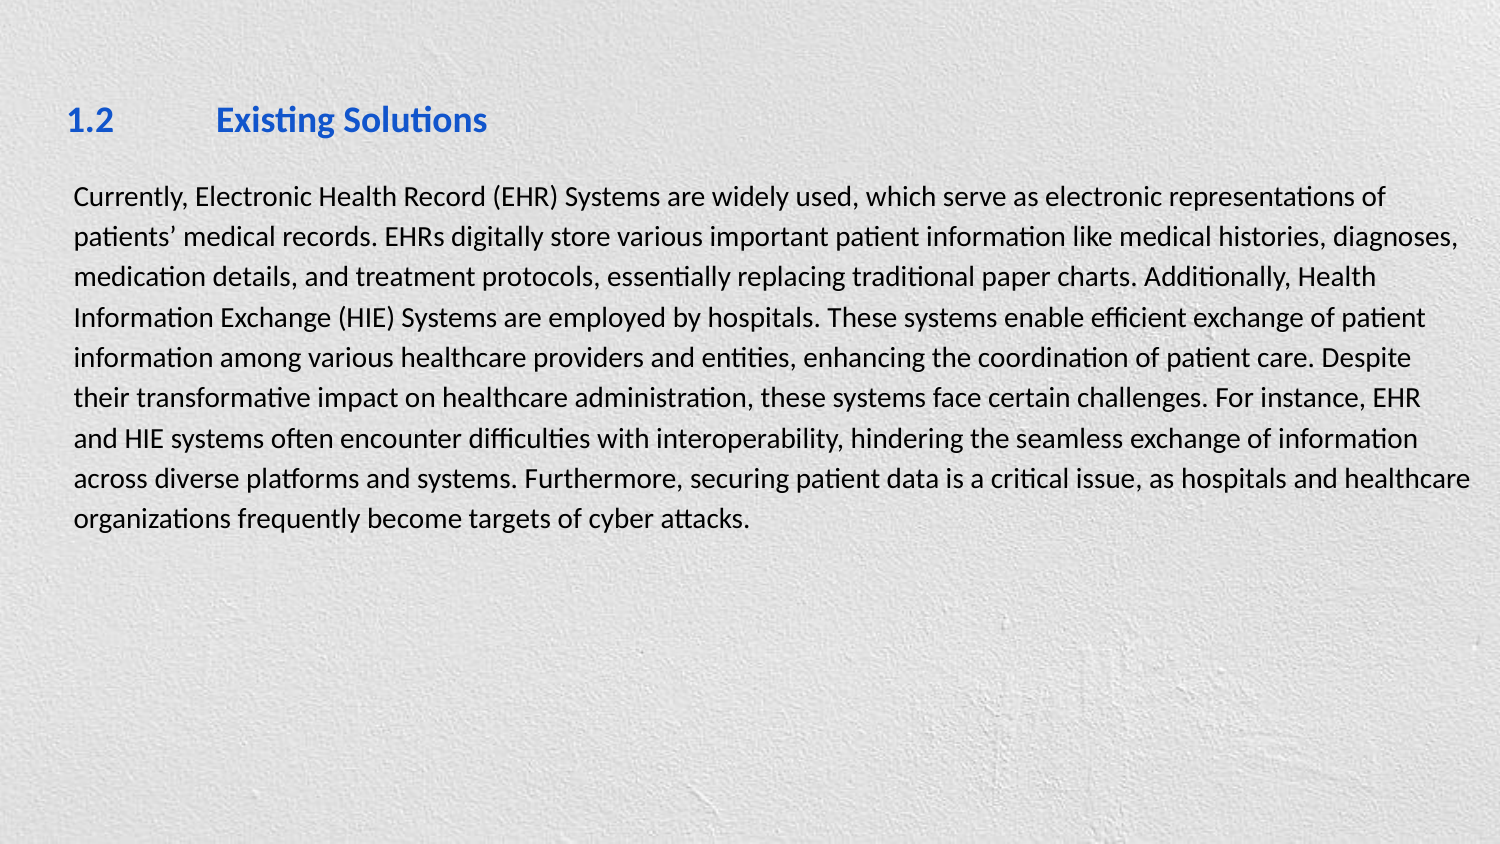

# 1.2	Existing Solutions
Currently, Electronic Health Record (EHR) Systems are widely used, which serve as electronic representations of patients’ medical records. EHRs digitally store various important patient information like medical histories, diagnoses, medication details, and treatment protocols, essentially replacing traditional paper charts. Additionally, Health Information Exchange (HIE) Systems are employed by hospitals. These systems enable efficient exchange of patient information among various healthcare providers and entities, enhancing the coordination of patient care. Despite their transformative impact on healthcare administration, these systems face certain challenges. For instance, EHR and HIE systems often encounter difficulties with interoperability, hindering the seamless exchange of information across diverse platforms and systems. Furthermore, securing patient data is a critical issue, as hospitals and healthcare organizations frequently become targets of cyber attacks.